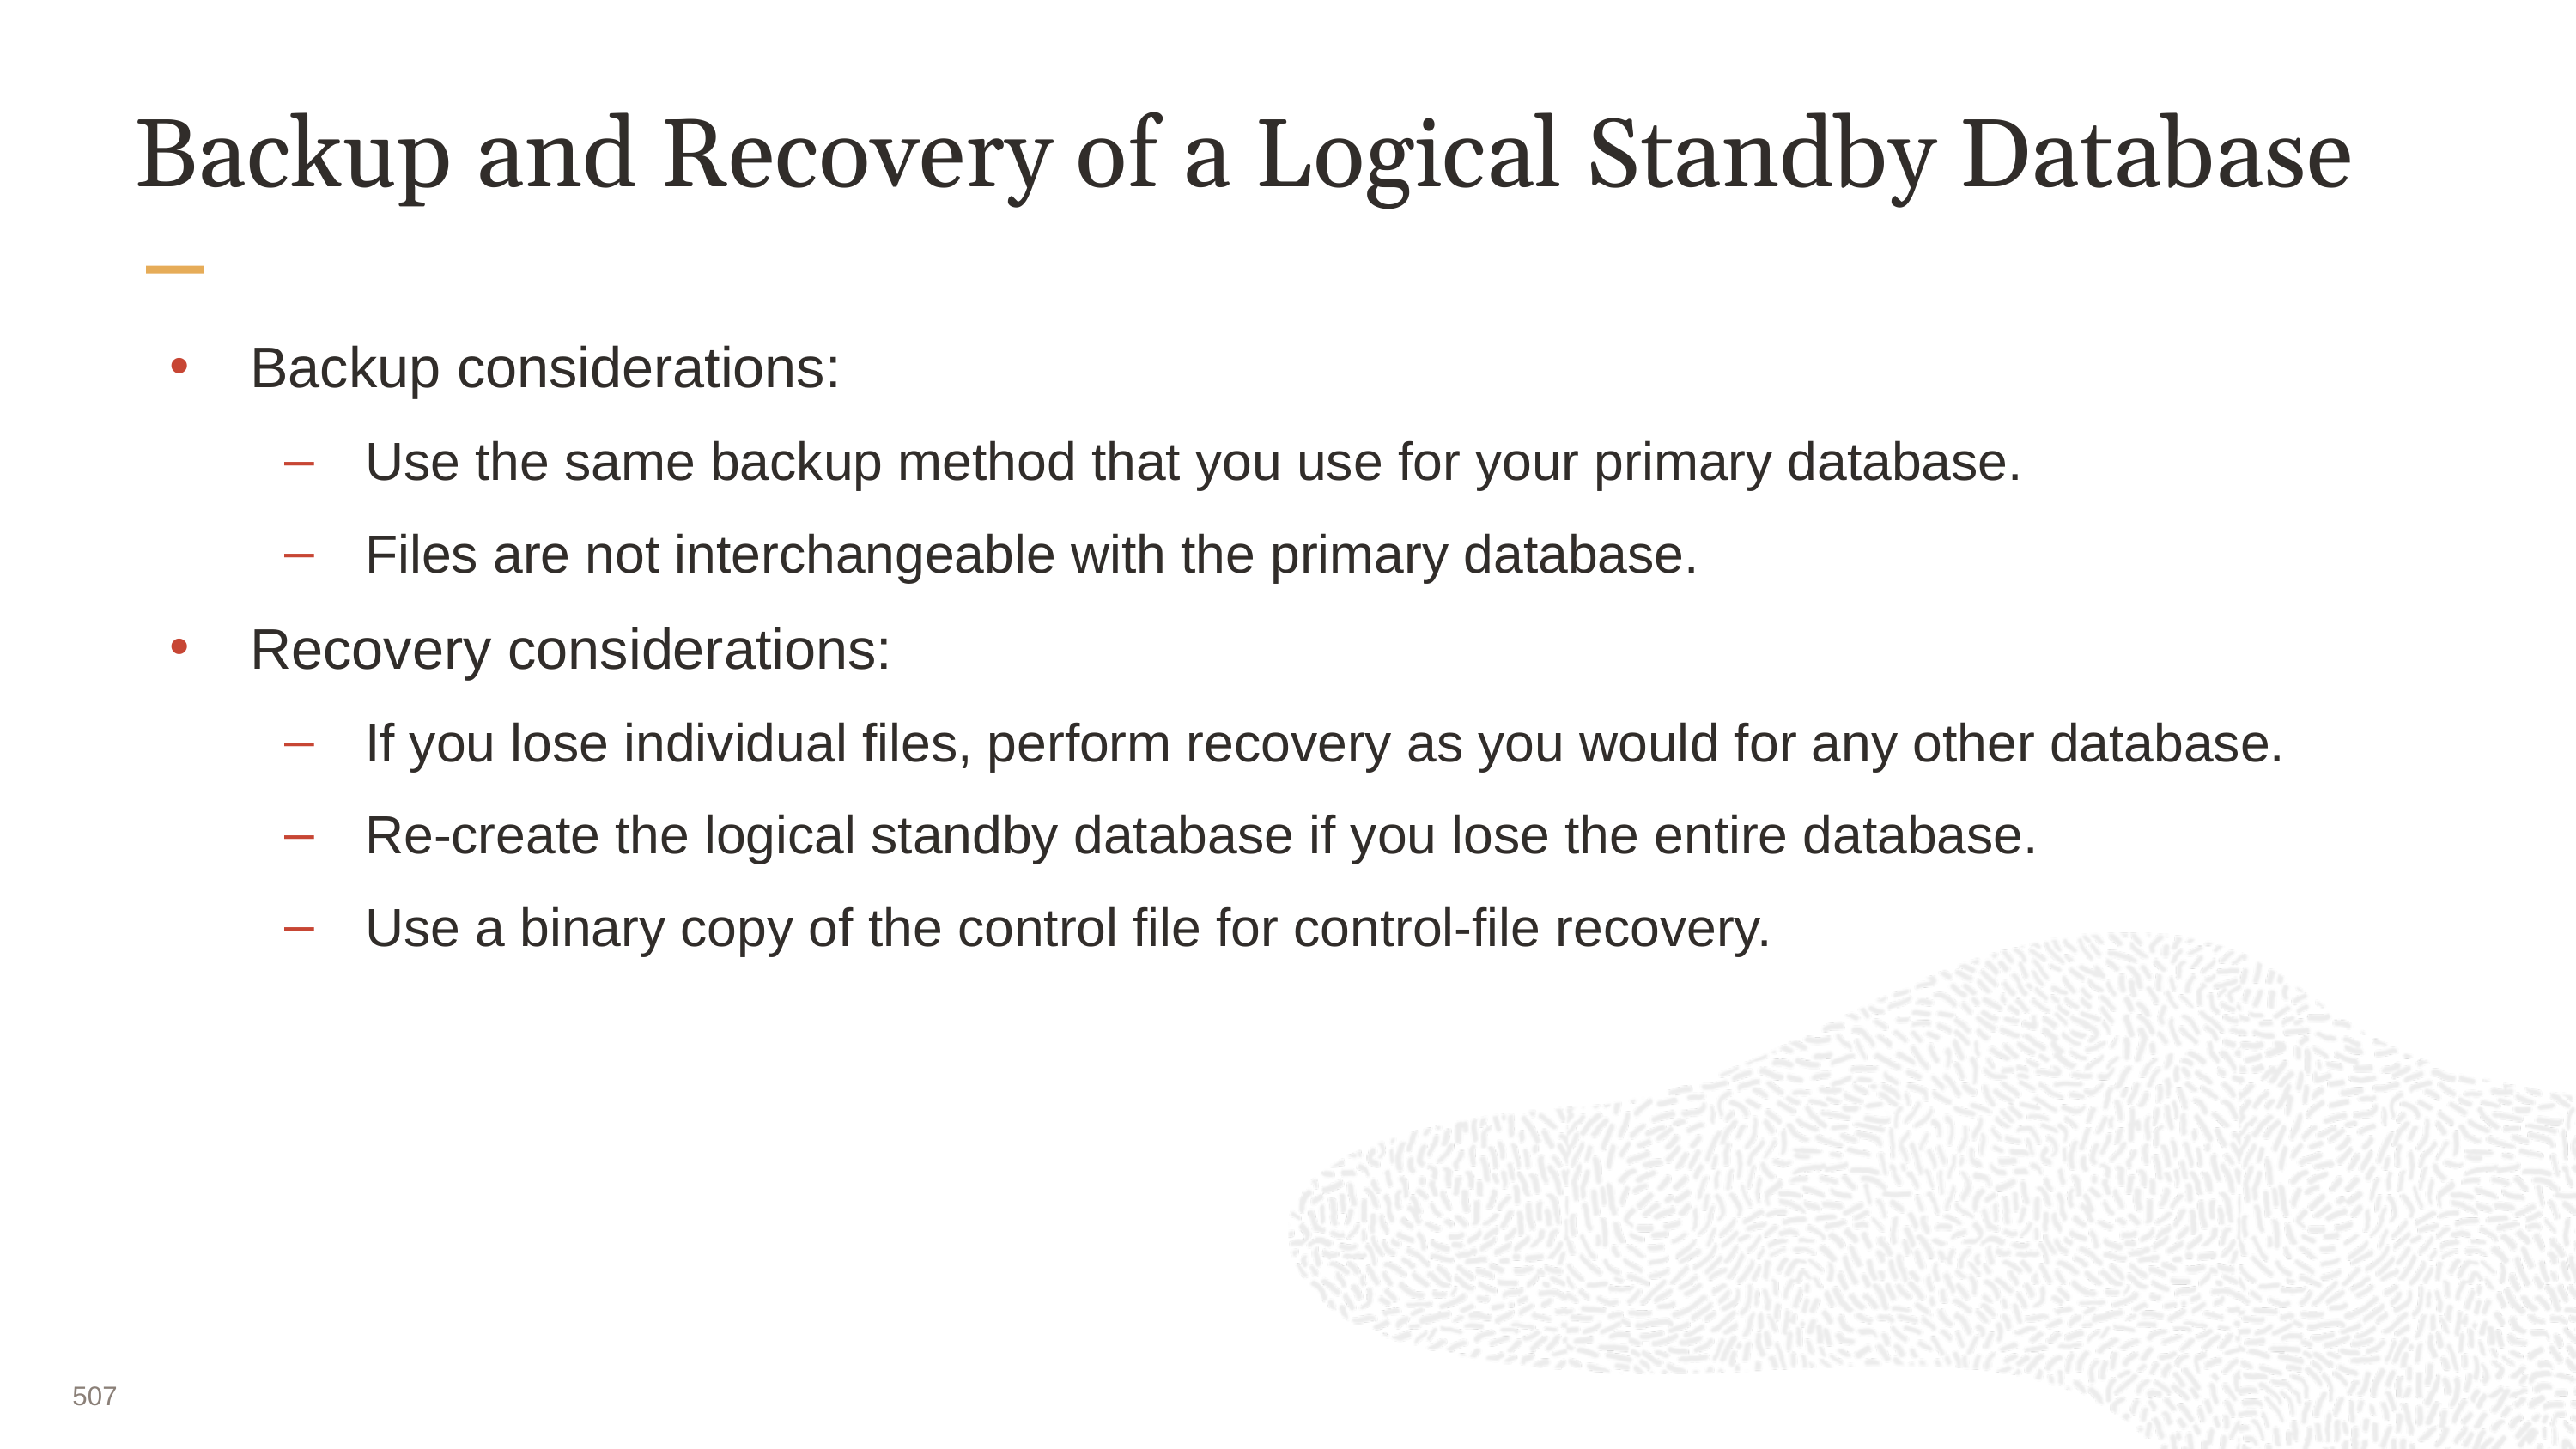

# Backup and Recovery of a Logical Standby Database
Backup considerations:
Use the same backup method that you use for your primary database.
Files are not interchangeable with the primary database.
Recovery considerations:
If you lose individual files, perform recovery as you would for any other database.
Re-create the logical standby database if you lose the entire database.
Use a binary copy of the control file for control-file recovery.